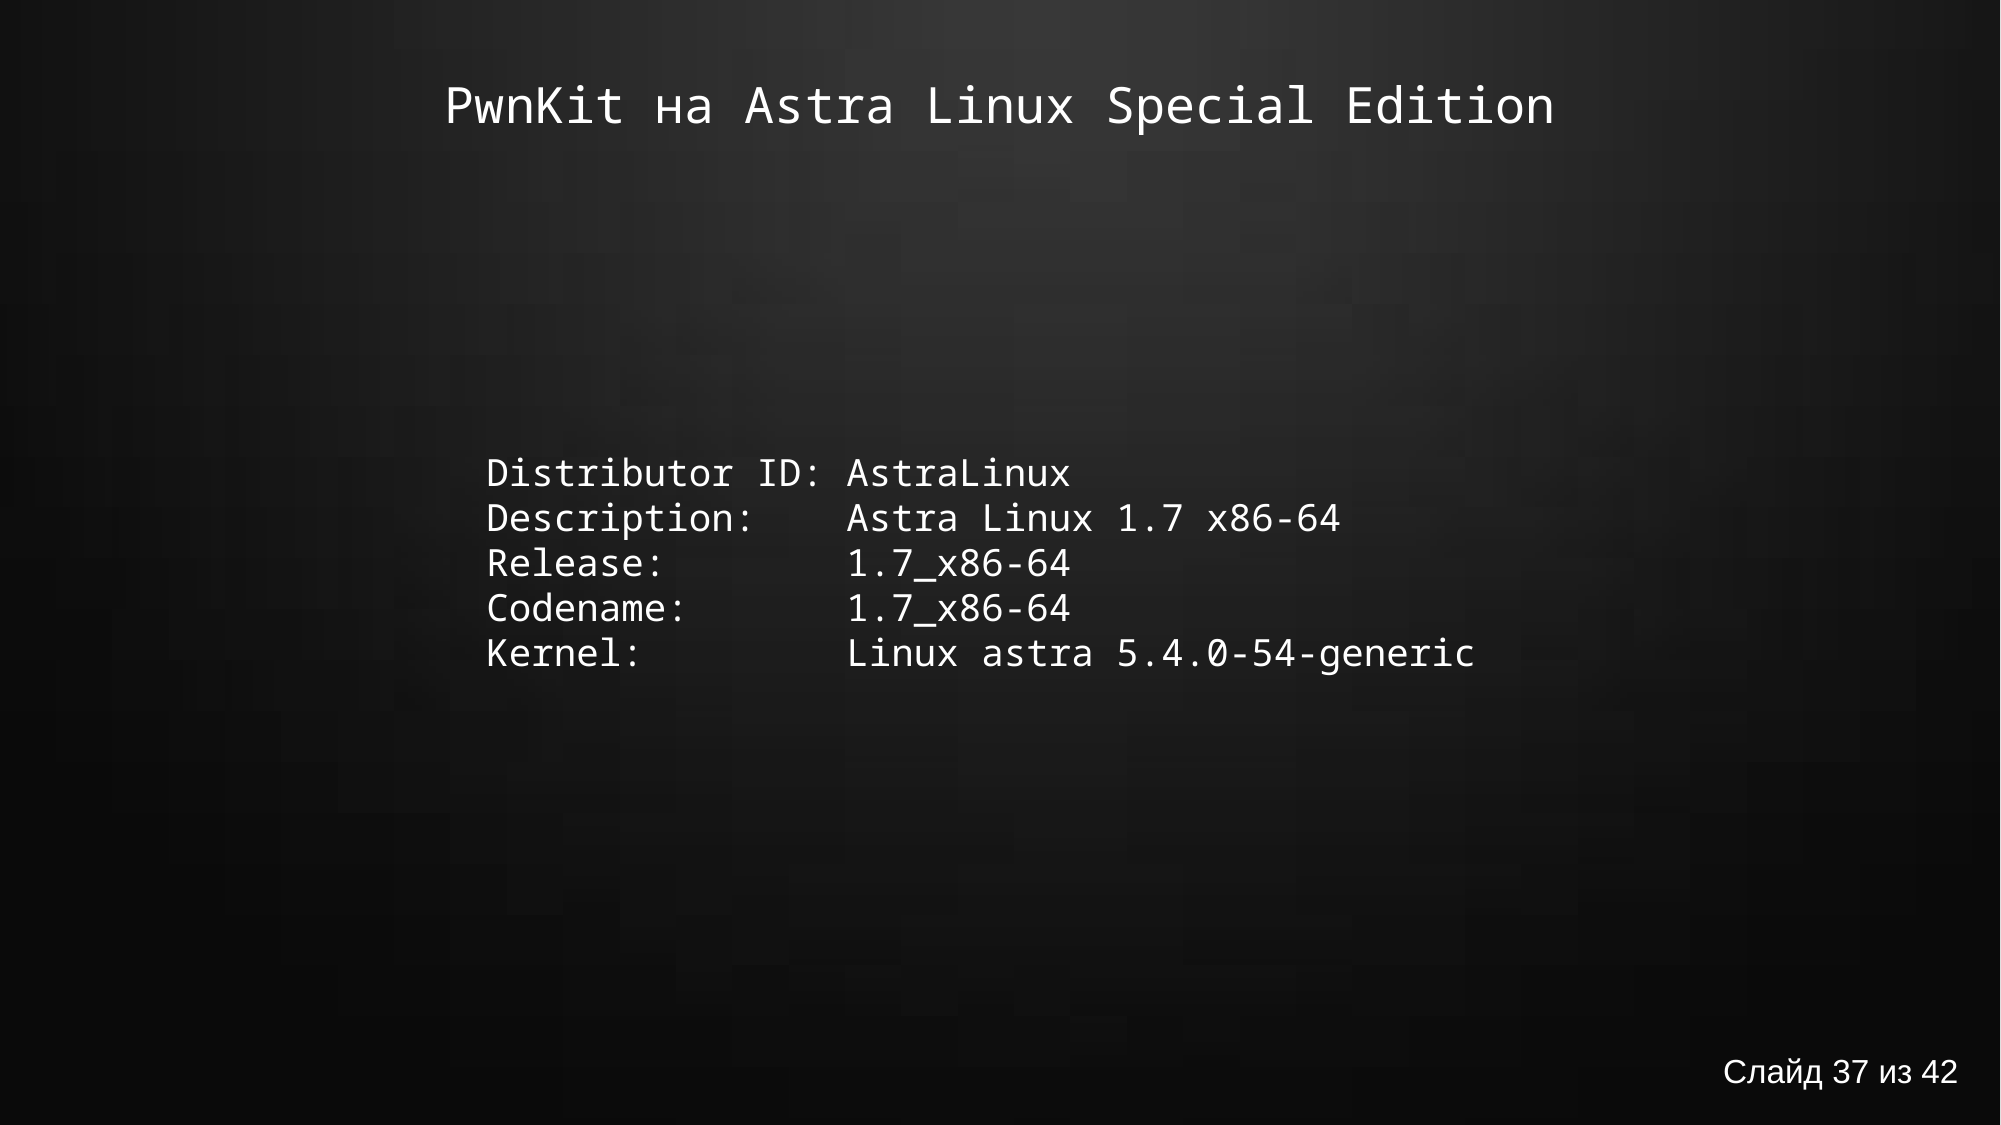

# PwnKit на Astra Linux Special Edition
Distributor ID: AstraLinux
Description:    Astra Linux 1.7 x86-64
Release:        1.7_x86-64
Codename:       1.7_x86-64
Kernel:         Linux astra 5.4.0-54-generic